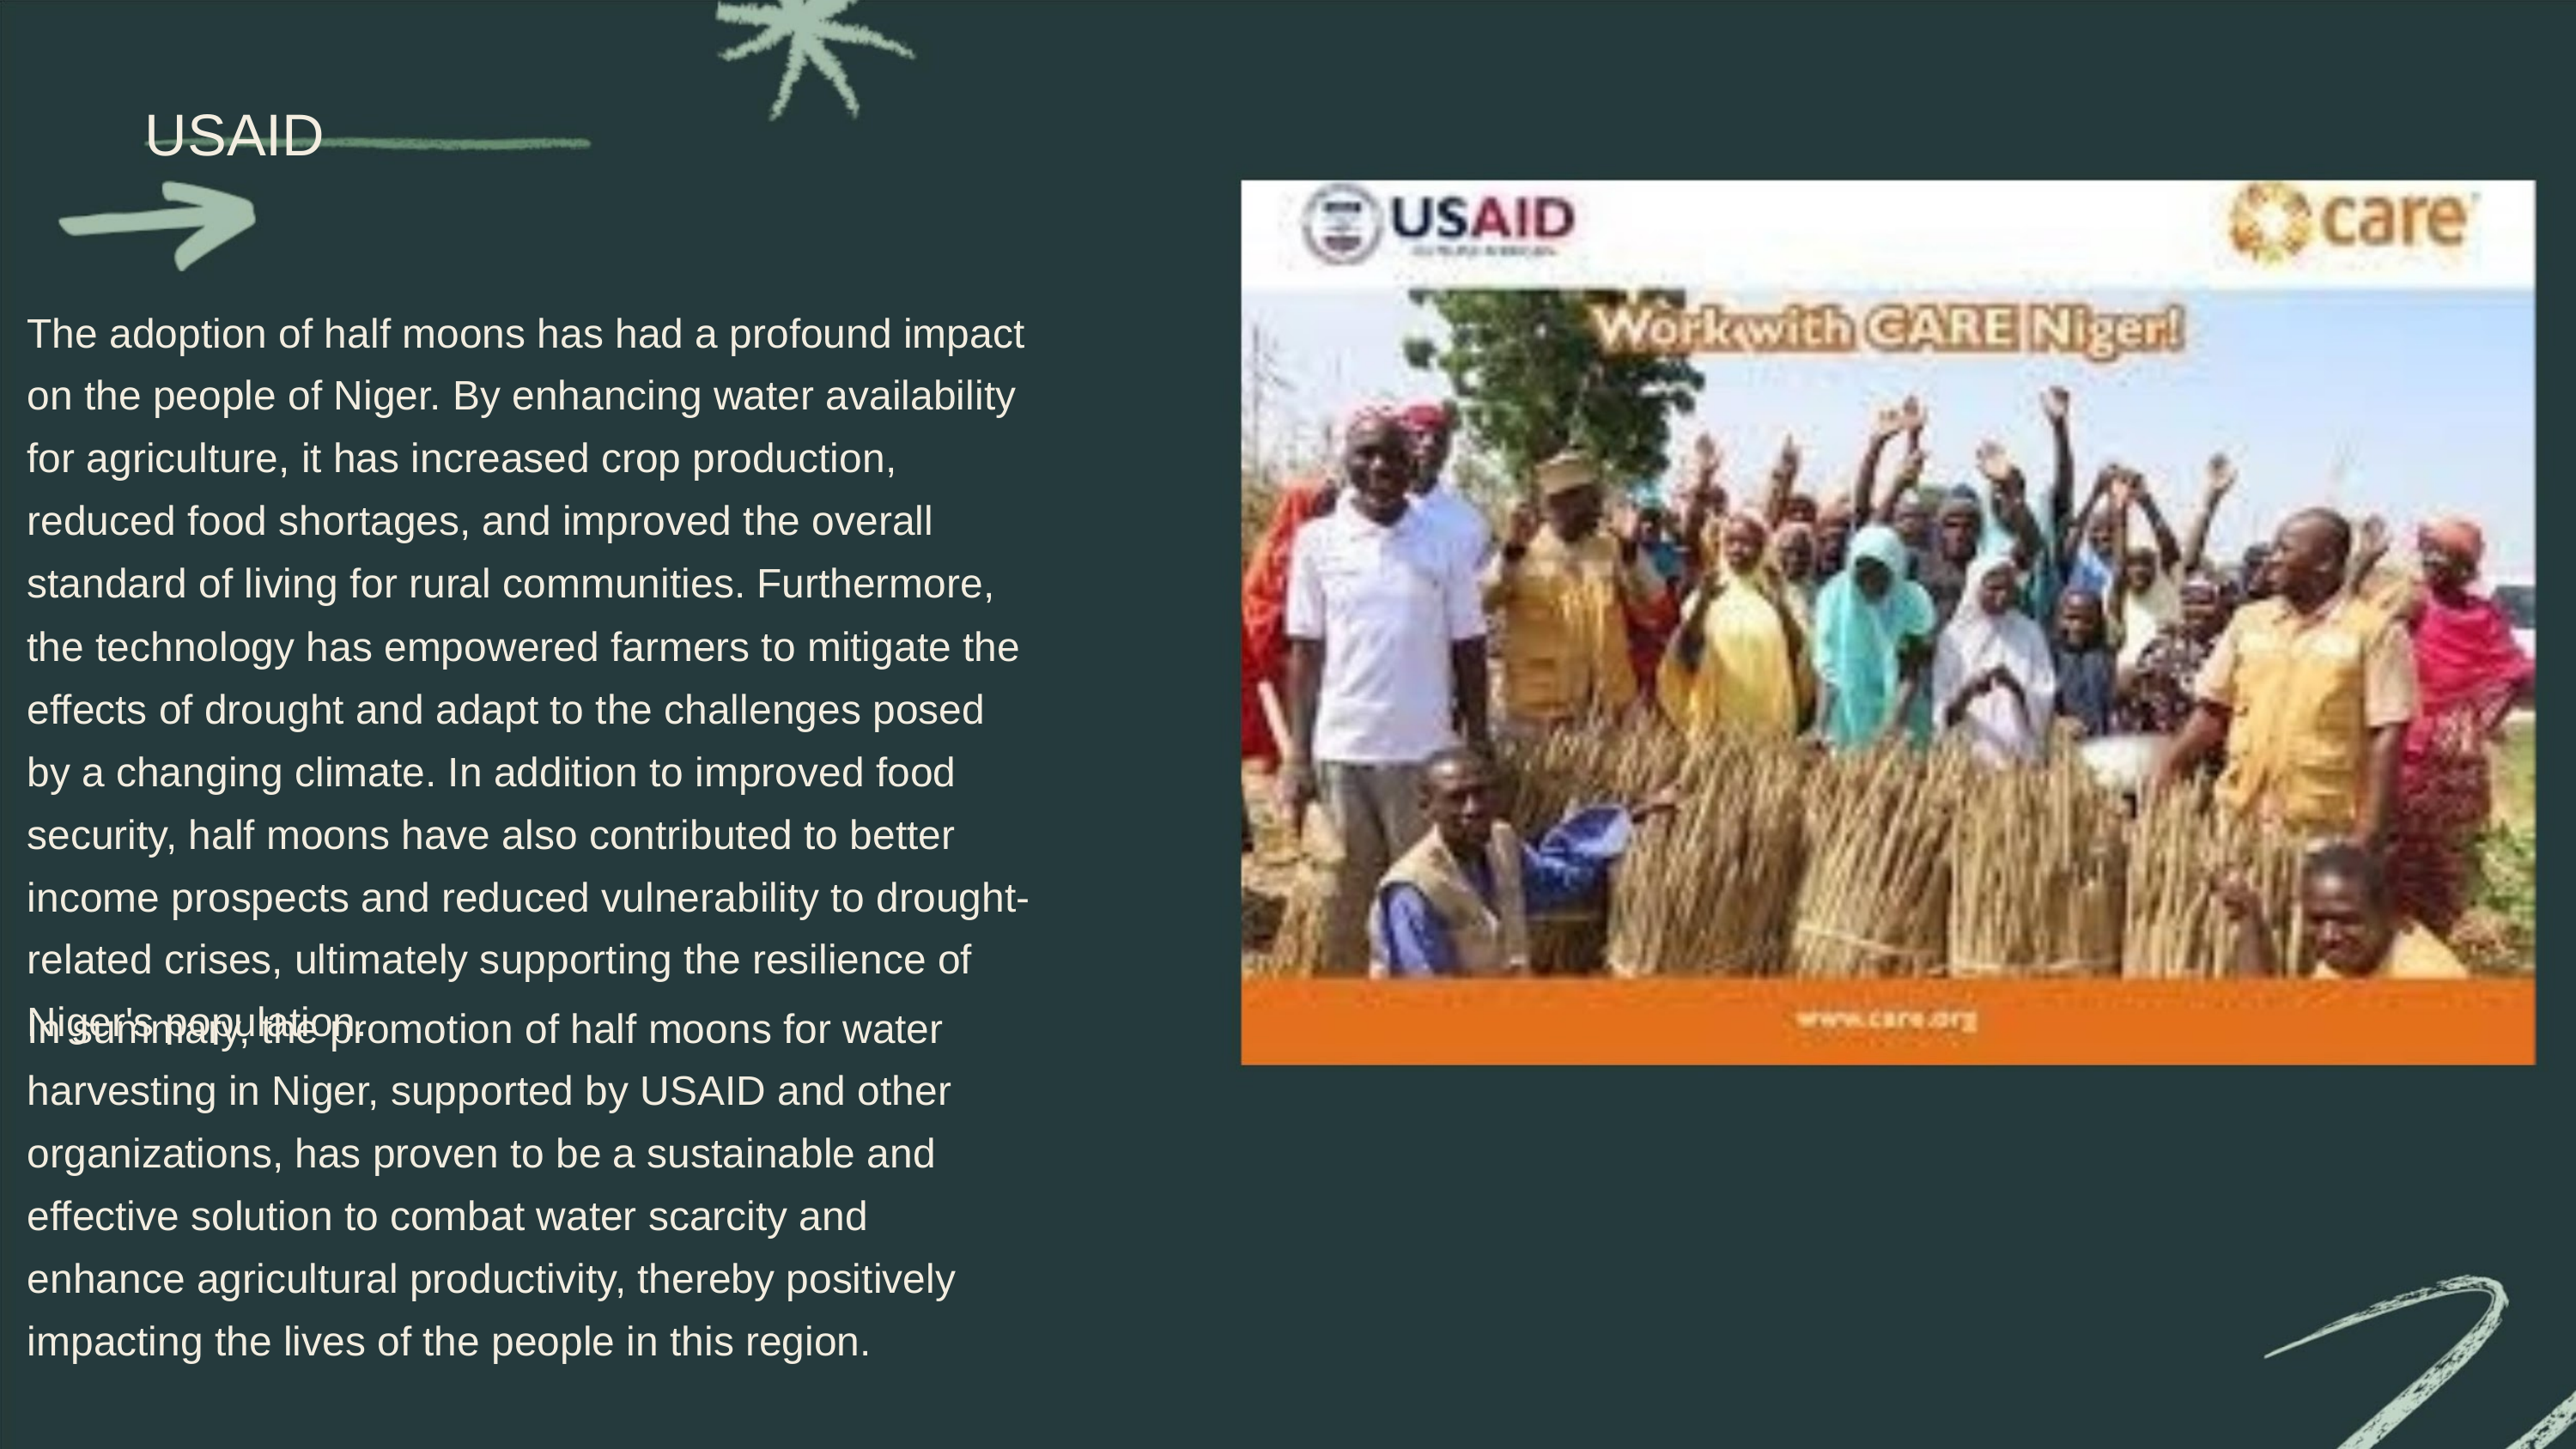

USAID
The adoption of half moons has had a profound impact
on the people of Niger. By enhancing water availability
for agriculture, it has increased crop production,
reduced food shortages, and improved the overall
standard of living for rural communities. Furthermore,
the technology has empowered farmers to mitigate the
effects of drought and adapt to the challenges posed
by a changing climate. In addition to improved food
security, half moons have also contributed to better
income prospects and reduced vulnerability to drought-
related crises, ultimately supporting the resilience of
Niger's population.
In summary, the promotion of half moons for water
harvesting in Niger, supported by USAID and other
organizations, has proven to be a sustainable and
effective solution to combat water scarcity and
enhance agricultural productivity, thereby positively
impacting the lives of the people in this region.